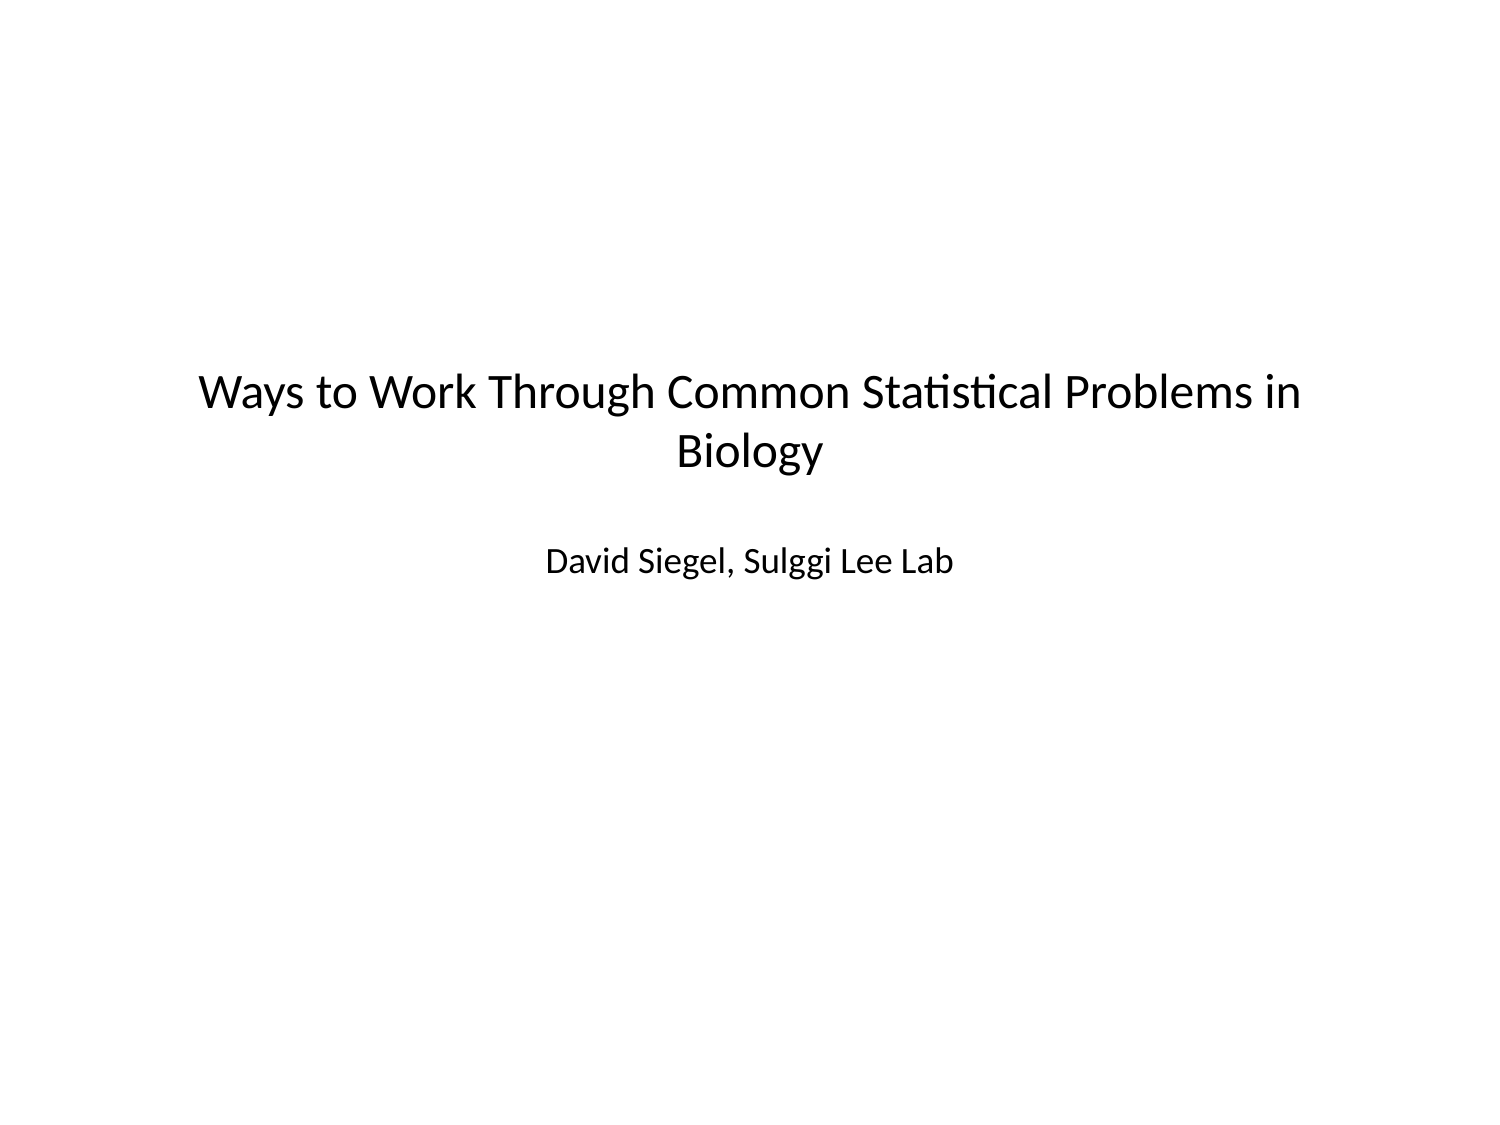

# Ways to Work Through Common Statistical Problems in Biology David Siegel, Sulggi Lee Lab